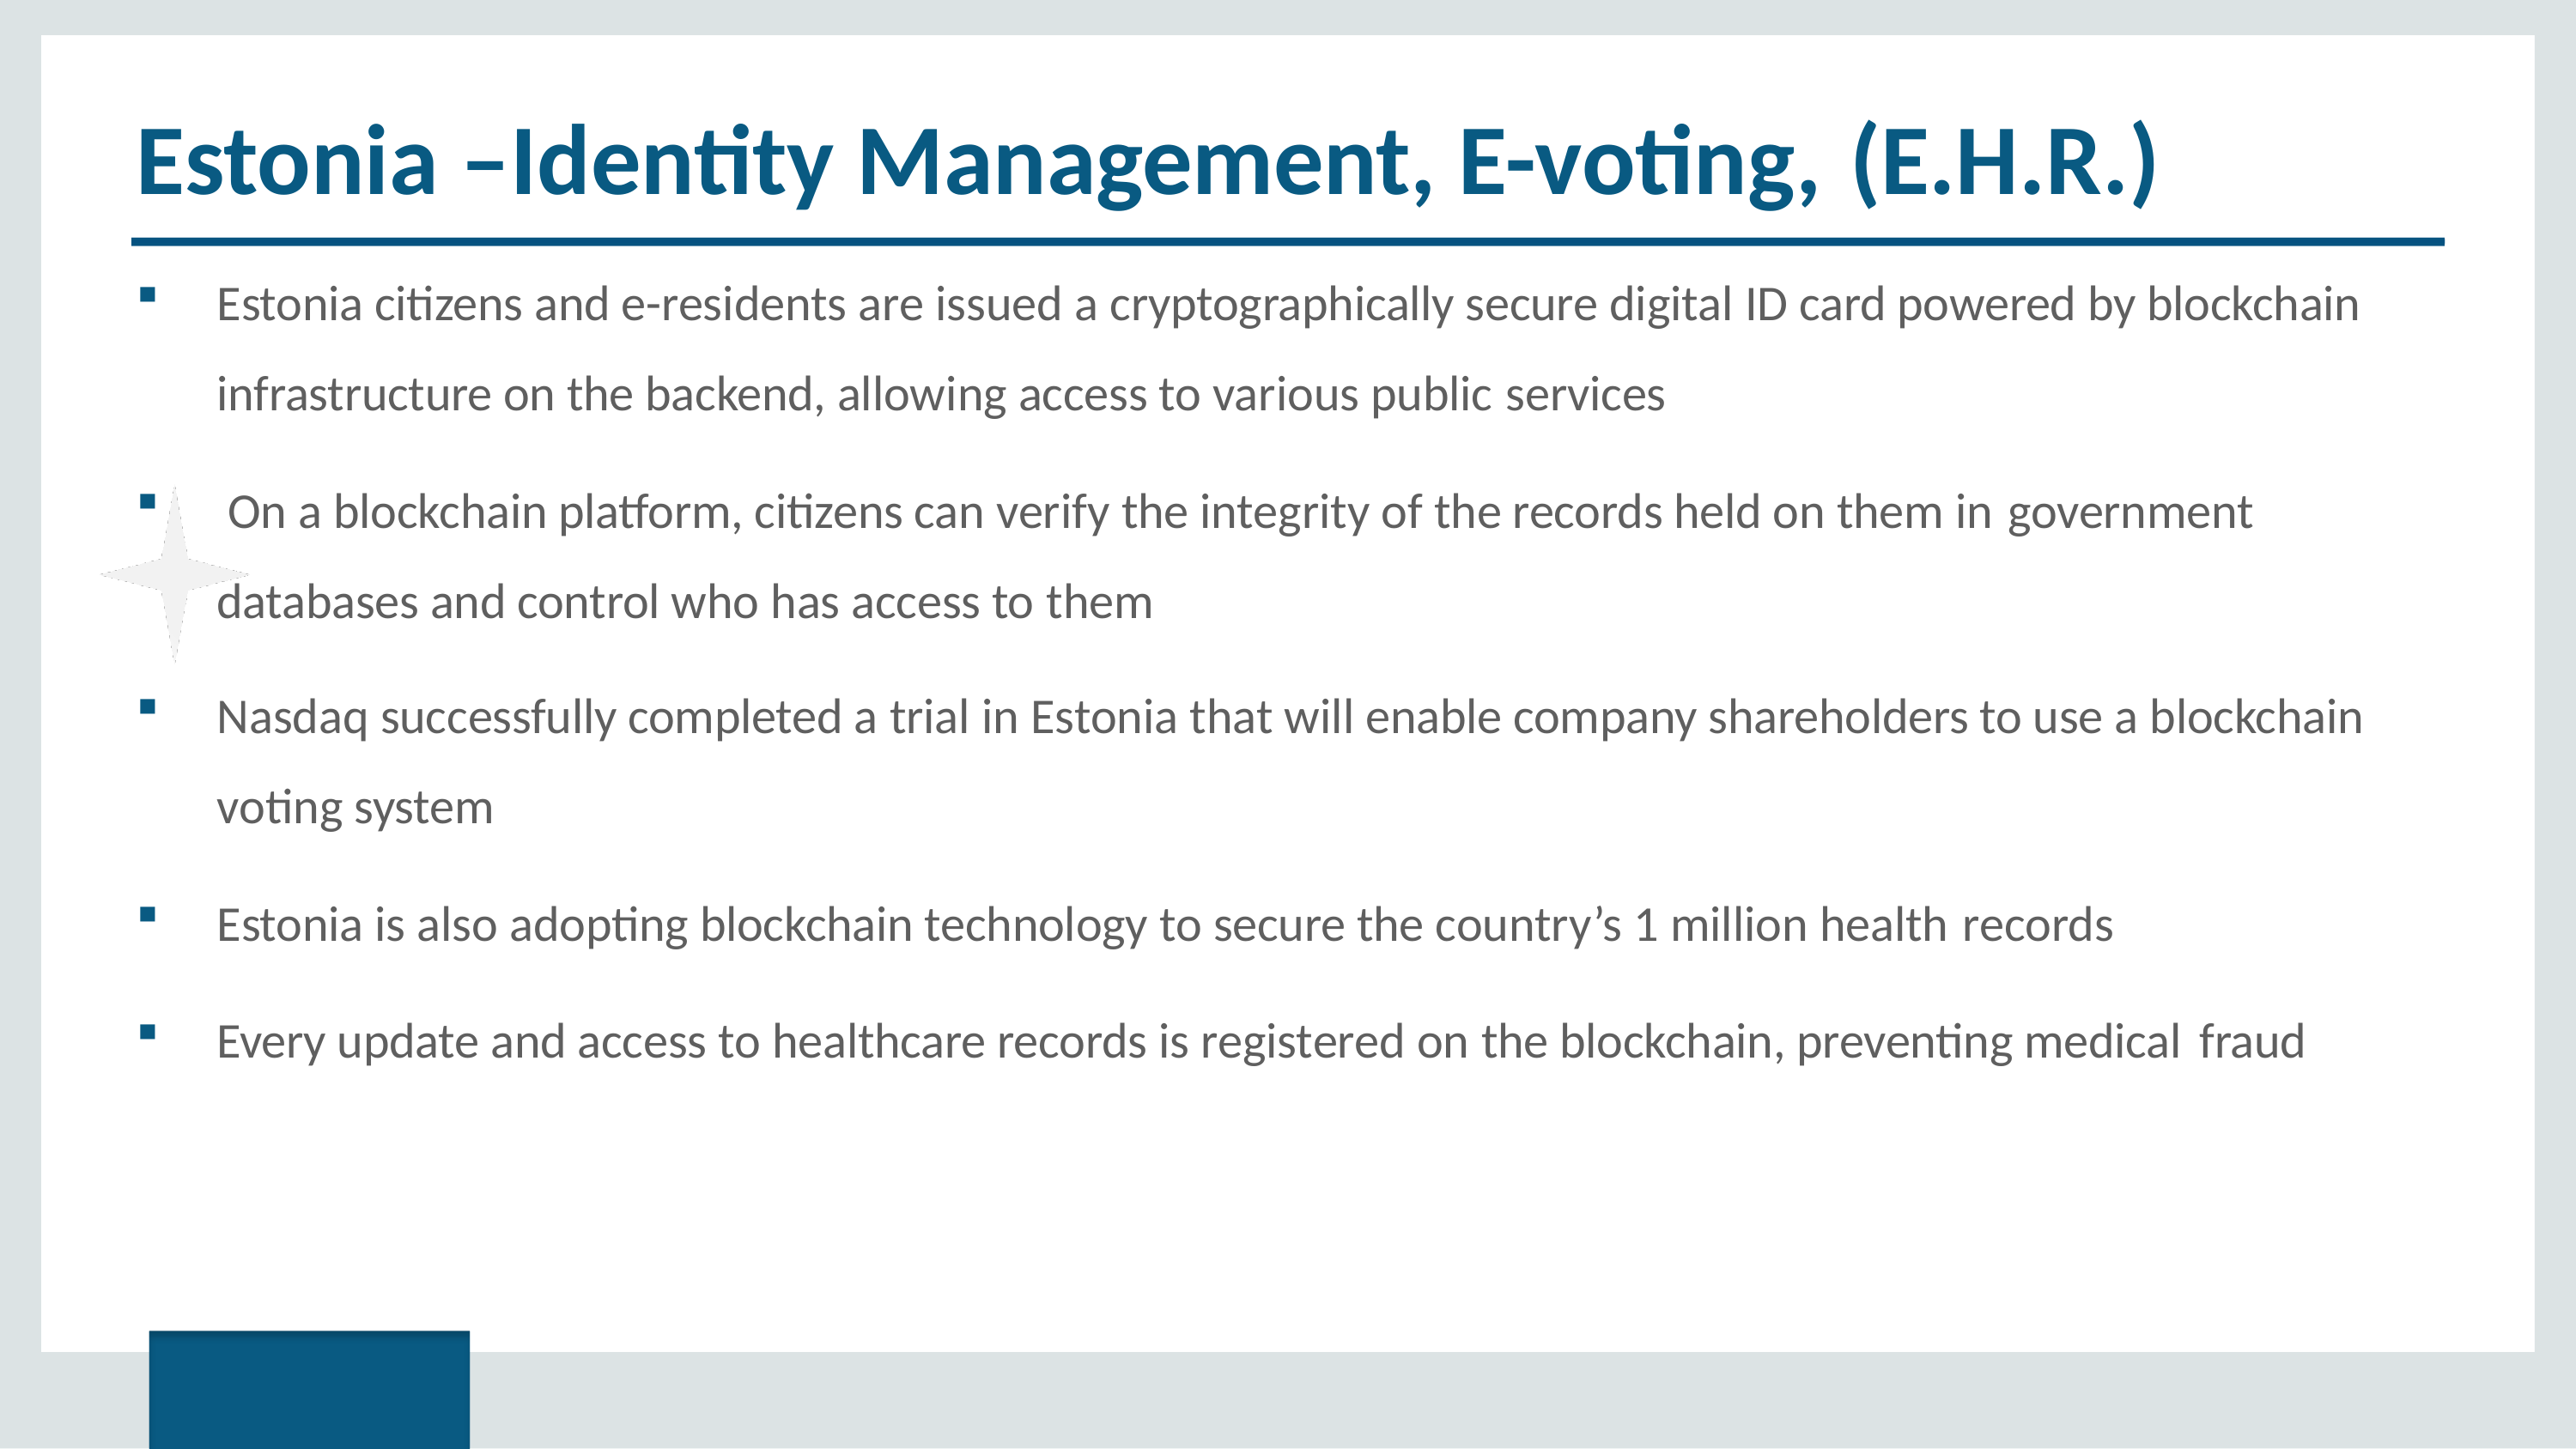

# Estonia –Identity Management, E-voting, (E.H.R.)
Estonia citizens and e-residents are issued a cryptographically secure digital ID card powered by blockchain  infrastructure on the backend, allowing access to various public services

On a blockchain platform, citizens can verify the integrity of the records held on them in government
databases and control who has access to them
Nasdaq successfully completed a trial in Estonia that will enable company shareholders to use a blockchain  voting system

Estonia is also adopting blockchain technology to secure the country’s 1 million health records

Every update and access to healthcare records is registered on the blockchain, preventing medical fraud